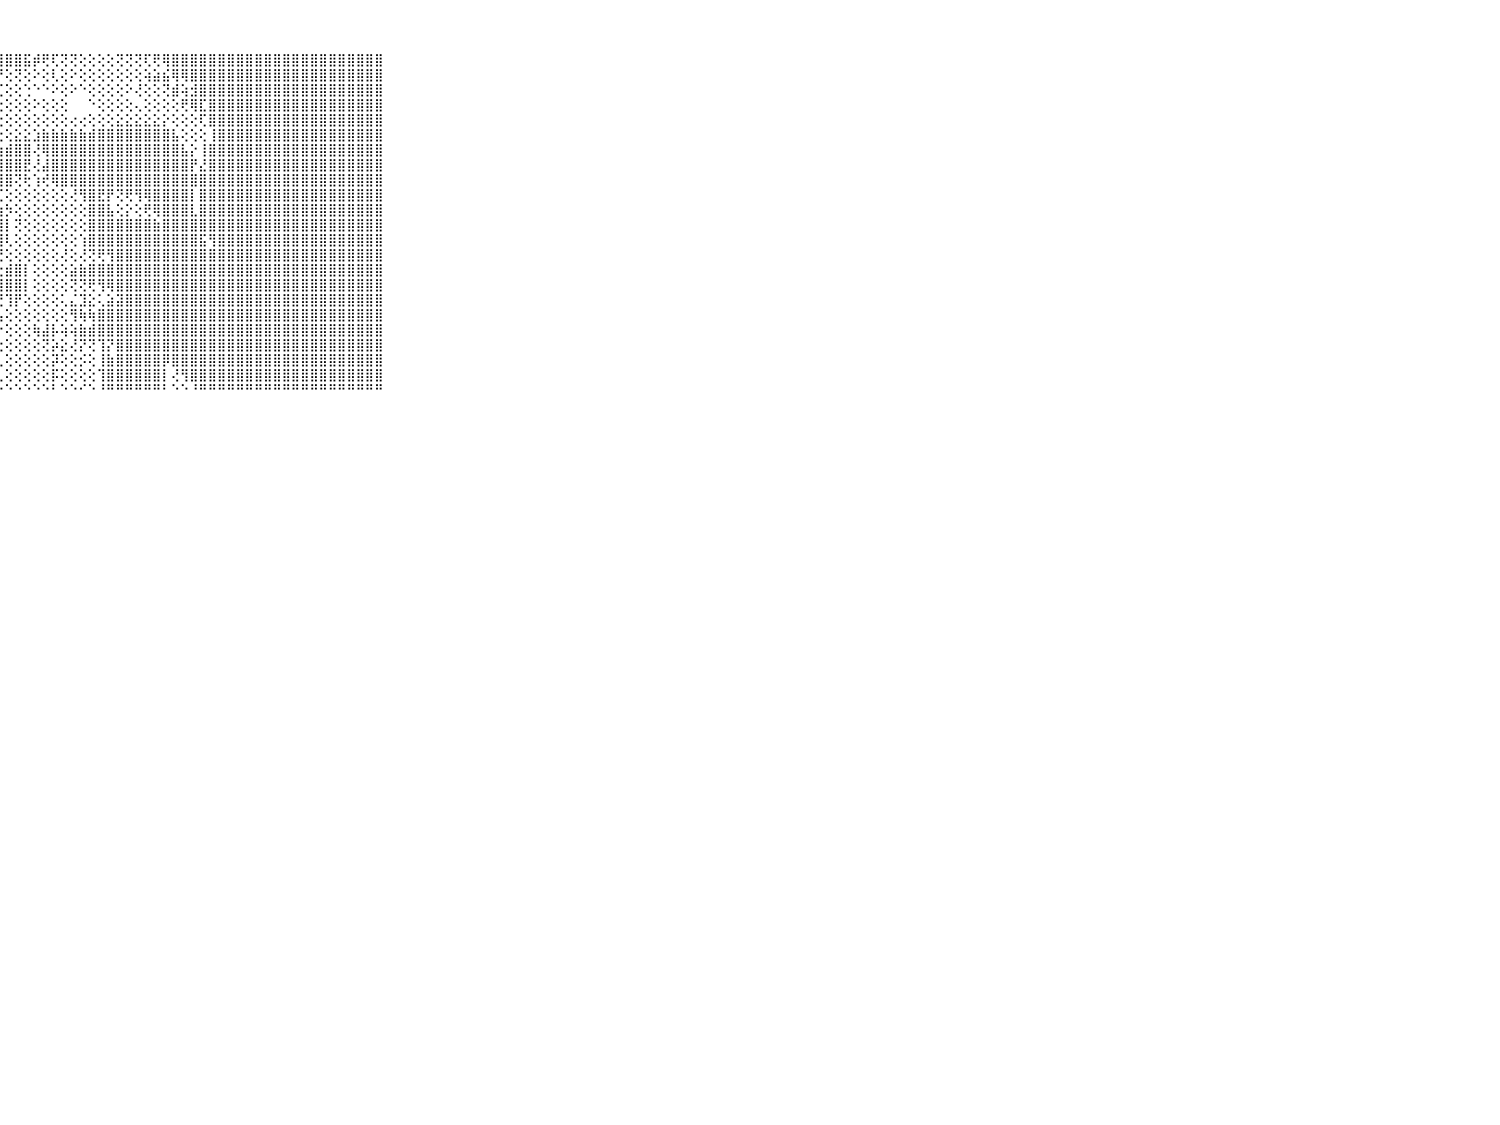

⠀⠀⠀⠀⠀⠀⠀⠀⠀⠀⠀⣿⣿⣿⣿⣿⣿⣿⣿⣿⣿⣿⣿⣿⣿⣿⣿⣿⣿⣿⣯⡾⢟⢏⢝⢝⢕⢕⢕⢕⢝⢝⢝⢏⢟⢿⣿⣿⣿⣿⣿⣿⣿⣿⣿⣿⣿⣿⣿⣿⣿⣿⣿⣿⣿⣿⣿⣿⣿⠀⠀⠀⠀⠀⠀⠀⠀⠀⠀⠀⠀
⠀⠀⠀⠀⠀⠀⠀⠀⠀⠀⠀⣿⣿⣿⣿⣿⣿⣿⣿⣿⣿⣿⣿⣿⣿⣿⣿⡝⢕⢝⢕⠕⢕⢇⢕⠕⢕⢕⢕⢕⢕⢕⢕⢵⣵⣮⢿⢿⣿⣿⣿⣿⣿⣿⣿⣿⣿⣿⣿⣿⣿⣿⣿⣿⣿⣿⣿⣿⣿⠀⠀⠀⠀⠀⠀⠀⠀⠀⠀⠀⠀
⠀⠀⠀⠀⠀⠀⠀⠀⠀⠀⠀⣿⣿⣿⣿⣿⣿⣿⣿⣿⣿⣿⣿⣿⣿⣿⡿⢏⢕⢕⢑⠑⠑⠕⢕⠕⠑⢕⢕⢕⢕⠕⢜⢕⢕⢝⣾⢵⣺⣿⣿⣿⣿⣿⣿⣿⣿⣿⣿⣿⣿⣿⣿⣿⣿⣿⣿⣿⣿⠀⠀⠀⠀⠀⠀⠀⠀⠀⠀⠀⠀
⠀⠀⠀⠀⠀⠀⠀⠀⠀⠀⠀⣿⣿⣿⣿⣿⣿⣿⣿⣿⣿⣿⣿⢿⡿⢏⢕⢕⢕⢕⢕⠕⢕⢕⢕⠀⠀⠑⢕⢕⢕⢕⢄⢕⢕⢕⢕⢟⢿⣏⣿⣿⣿⣿⣿⣿⣿⣿⣿⣿⣿⣿⣿⣿⣿⣿⣿⣿⣿⠀⠀⠀⠀⠀⠀⠀⠀⠀⠀⠀⠀
⠀⠀⠀⠀⠀⠀⠀⠀⠀⠀⠀⣿⣿⣿⣿⣿⣿⣿⣿⣿⣿⣿⣯⣿⣕⣕⢕⢕⢕⢕⢕⢕⢕⢕⢕⢔⢔⢕⢕⢕⣕⣕⣕⣕⣕⡕⢕⢕⢕⢏⣿⣿⣿⣿⣿⣿⣿⣿⣿⣿⣿⣿⣿⣿⣿⣿⣿⣿⣿⠀⠀⠀⠀⠀⠀⠀⠀⠀⠀⠀⠀
⠀⠀⠀⠀⠀⠀⠀⠀⠀⠀⠀⣿⣿⣿⣿⣿⣿⣿⣿⣿⣿⣿⣿⣷⣿⢕⢕⢕⢕⣕⣕⣱⣷⣷⣷⣷⣷⣾⣿⣿⣿⣿⣿⣿⣿⣿⣧⢕⢕⢕⢸⣿⣿⣿⣿⣿⣿⣿⣿⣿⣿⣿⣿⣿⣿⣿⣿⣿⣿⠀⠀⠀⠀⠀⠀⠀⠀⠀⠀⠀⠀
⠀⠀⠀⠀⠀⠀⠀⠀⠀⠀⠀⣿⣿⣿⣿⣿⣿⣿⣿⣿⣿⣿⣿⣿⢕⢕⢕⣱⣾⣿⣿⢜⢿⣿⣿⣿⣿⣿⣿⣿⣿⣿⣿⣿⣿⣿⣿⣧⡕⢸⣿⣿⣿⣿⣿⣿⣿⣿⣿⣿⣿⣿⣿⣿⣿⣿⣿⣿⣿⠀⠀⠀⠀⠀⠀⠀⠀⠀⠀⠀⠀
⠀⠀⠀⠀⠀⠀⠀⠀⠀⠀⠀⣿⣿⣿⣿⣿⣿⣿⣿⣿⣿⣿⣿⣏⢕⢕⢕⣹⣿⣿⣟⢜⣼⣿⣿⣿⣿⣿⣿⣿⣿⣿⣿⣿⣿⣿⣿⣿⡟⣜⣿⣿⣿⣿⣿⣿⣿⣿⣿⣿⣿⣿⣿⣿⣿⣿⣿⣿⣿⠀⠀⠀⠀⠀⠀⠀⠀⠀⠀⠀⠀
⠀⠀⠀⠀⠀⠀⠀⠀⠀⠀⠀⣿⣿⣿⣿⣿⣿⣿⣿⣿⣿⣿⣿⣇⢕⢕⢕⣿⣿⢝⢗⢱⢞⢿⣿⣿⣿⣿⣿⣿⣿⣿⣿⣿⣿⣿⣿⣿⣿⣿⣿⣿⣿⣿⣿⣿⣿⣿⣿⣿⣿⣿⣿⣿⣿⣿⣿⣿⣿⠀⠀⠀⠀⠀⠀⠀⠀⠀⠀⠀⠀
⠀⠀⠀⠀⠀⠀⠀⠀⠀⠀⠀⣿⣿⣿⣿⣿⣿⣿⣿⣿⣿⣿⣿⡇⢕⢕⣾⢏⢕⢕⢕⢕⢕⢕⢕⢜⢻⣿⣟⡟⢝⢟⢻⢿⣿⣿⣿⣿⡇⣿⣿⣿⣿⣿⣿⣿⣿⣿⣿⣿⣿⣿⣿⣿⣿⣿⣿⣿⣿⠀⠀⠀⠀⠀⠀⠀⠀⠀⠀⠀⠀
⠀⠀⠀⠀⠀⠀⠀⠀⠀⠀⠀⣿⣿⣿⣿⣿⣿⣿⣿⣿⣿⣿⣿⣗⢕⢕⣿⣷⡳⢕⢕⢕⢕⢕⢕⢕⢕⣿⣿⣧⢕⡕⢕⢟⢿⣿⣿⣿⣇⣿⣿⣿⣿⣿⣿⣿⣿⣿⣿⣿⣿⣿⣿⣿⣿⣿⣿⣿⣿⠀⠀⠀⠀⠀⠀⠀⠀⠀⠀⠀⠀
⠀⠀⠀⠀⠀⠀⠀⠀⠀⠀⠀⣿⣿⣿⣿⣿⣿⣿⣿⣿⣿⣿⡿⢟⢵⣵⣿⣿⡇⢝⢕⢕⢕⢕⢕⢕⢕⣿⣿⣿⣿⣿⣿⣿⣷⣿⣿⣿⣿⣿⣿⣿⣿⣿⣿⣿⣿⣿⣿⣿⣿⣿⣿⣿⣿⣿⣿⣿⣿⠀⠀⠀⠀⠀⠀⠀⠀⠀⠀⠀⠀
⠀⠀⠀⠀⠀⠀⠀⠀⠀⠀⠀⣿⣿⣿⣿⣿⣿⣿⣿⣿⣿⣿⣇⣧⢕⣿⣿⣿⢇⢕⢕⢕⢕⢕⢕⢕⢱⣿⣿⣿⣿⣿⣿⣿⣿⣿⣿⣿⣿⣯⢻⣿⣿⣿⣿⣿⣿⣿⣿⣿⣿⣿⣿⣿⣿⣿⣿⣿⣿⠀⠀⠀⠀⠀⠀⠀⠀⠀⠀⠀⠀
⠀⠀⠀⠀⠀⠀⠀⠀⠀⠀⠀⣿⣿⣿⣿⣿⣿⣿⣿⣿⣿⣿⣿⢧⢕⢹⣿⢜⢕⢕⢕⢕⢕⢕⢜⢕⢜⢝⢟⢻⣿⣿⣿⣿⣿⣿⣿⣿⣿⣿⣿⣿⣿⣿⣿⣿⣿⣿⣿⣿⣿⣿⣿⣿⣿⣿⣿⣿⣿⠀⠀⠀⠀⠀⠀⠀⠀⠀⠀⠀⠀
⠀⠀⠀⠀⠀⠀⠀⠀⠀⠀⠀⣿⣿⣿⣿⣿⣿⣿⣿⣿⣿⣿⣿⣿⣧⢕⢻⣗⣾⣿⡇⢕⢕⢕⢕⣵⣷⣿⣿⣿⣿⣿⣿⣿⣿⣿⣿⣿⣿⣿⣿⣿⣿⣿⣿⣿⣿⣿⣿⣿⣿⣿⣿⣿⣿⣿⣿⣿⣿⠀⠀⠀⠀⠀⠀⠀⠀⠀⠀⠀⠀
⠀⠀⠀⠀⠀⠀⠀⠀⠀⠀⠀⣿⣿⣿⣿⣿⣿⣿⣿⣿⣿⣿⣿⣿⣿⣧⣼⣿⣿⣿⡇⢕⢕⢕⢕⢝⢝⢟⢻⢿⣿⣿⣿⣿⣿⣿⣿⣿⣿⣿⣿⣿⣿⣿⣿⣿⣿⣿⣿⣿⣿⣿⣿⣿⣿⣿⣿⣿⣿⠀⠀⠀⠀⠀⠀⠀⠀⠀⠀⠀⠀
⠀⠀⠀⠀⠀⠀⠀⠀⠀⠀⠀⣿⣿⣿⣿⣿⣿⣿⣿⣿⣿⣿⣿⣿⣿⣿⣿⣟⢹⡟⢕⢕⢕⢕⢅⣌⣹⣕⢅⣵⣽⣿⣿⣿⣿⣿⣿⣿⣿⣿⣿⣿⣿⣿⣿⣿⣿⣿⣿⣿⣿⣿⣿⣿⣿⣿⣿⣿⣿⠀⠀⠀⠀⠀⠀⠀⠀⠀⠀⠀⠀
⠀⠀⠀⠀⠀⠀⠀⠀⠀⠀⠀⣿⣿⣿⣿⣿⣿⣿⣿⣿⣿⣿⣿⣿⣿⣿⣿⢧⢕⢕⢕⢕⢕⢕⢕⢻⢷⢷⣿⣿⣿⣿⣿⣿⣿⣿⣿⣿⣿⣿⣿⣿⣿⣿⣿⣿⣿⣿⣿⣿⣿⣿⣿⣿⣿⣿⣿⣿⣿⠀⠀⠀⠀⠀⠀⠀⠀⠀⠀⠀⠀
⠀⠀⠀⠀⠀⠀⠀⠀⠀⠀⠀⣿⣿⣿⣿⣿⣿⣿⣿⣿⣿⣿⣿⣿⣿⣿⣿⡕⢕⢕⢕⢷⣼⡧⢵⢵⣷⣾⣿⣿⣿⣿⣿⣿⣿⣿⣿⣿⣿⣿⣿⣿⣿⣿⣿⣿⣿⣿⣿⣿⣿⣿⣿⣿⣿⣿⣿⣿⣿⠀⠀⠀⠀⠀⠀⠀⠀⠀⠀⠀⠀
⠀⠀⠀⠀⠀⠀⠀⠀⠀⠀⠀⣿⣿⣿⣿⣿⣿⣿⣿⣿⣿⣿⣿⣿⣿⣿⣿⢕⢕⢕⢕⢕⢝⡵⣕⢜⡝⢝⢹⡝⣿⣿⣿⣿⣿⣿⣿⣿⣿⣿⣿⣿⣿⣿⣿⣿⣿⣿⣿⣿⣿⣿⣿⣿⣿⣿⣿⣿⣿⠀⠀⠀⠀⠀⠀⠀⠀⠀⠀⠀⠀
⠀⠀⠀⠀⠀⠀⠀⠀⠀⠀⠀⣿⣿⣿⣿⣿⣿⣿⣿⣿⣿⣿⣿⡿⢏⣾⣿⢇⢕⢕⢕⢕⢕⡽⢕⢕⡪⢕⢸⣷⣿⣿⣿⣿⣿⡿⣿⣿⣿⣿⣿⣿⣿⣿⣿⣿⣿⣿⣿⣿⣿⣿⣿⣿⣿⣿⣿⣿⣿⠀⠀⠀⠀⠀⠀⠀⠀⠀⠀⠀⠀
⠀⠀⠀⠀⠀⠀⠀⠀⠀⠀⠀⣿⣿⣿⣿⣿⣿⣿⣿⢿⢟⢟⢕⢕⢕⣿⡿⢇⢕⢕⢕⢕⢕⡯⢕⢕⢕⢕⢹⣿⣿⣿⣿⣿⣿⡇⢜⢻⣿⣿⣿⣿⣿⣿⣿⣿⣿⣿⣿⣿⣿⣿⣿⣿⣿⣿⣿⣿⣿⠀⠀⠀⠀⠀⠀⠀⠀⠀⠀⠀⠀
⠀⠀⠀⠀⠀⠀⠀⠀⠀⠀⠀⠛⠛⠛⠛⠛⠙⠑⠑⠑⠑⠑⠑⠑⠘⠛⠃⠑⠑⠑⠑⠑⠑⠃⠑⠑⠊⠑⠘⠛⠛⠛⠛⠛⠛⠃⠑⠑⠘⠛⠛⠛⠛⠛⠛⠛⠛⠛⠛⠛⠛⠛⠛⠛⠛⠛⠛⠛⠛⠀⠀⠀⠀⠀⠀⠀⠀⠀⠀⠀⠀